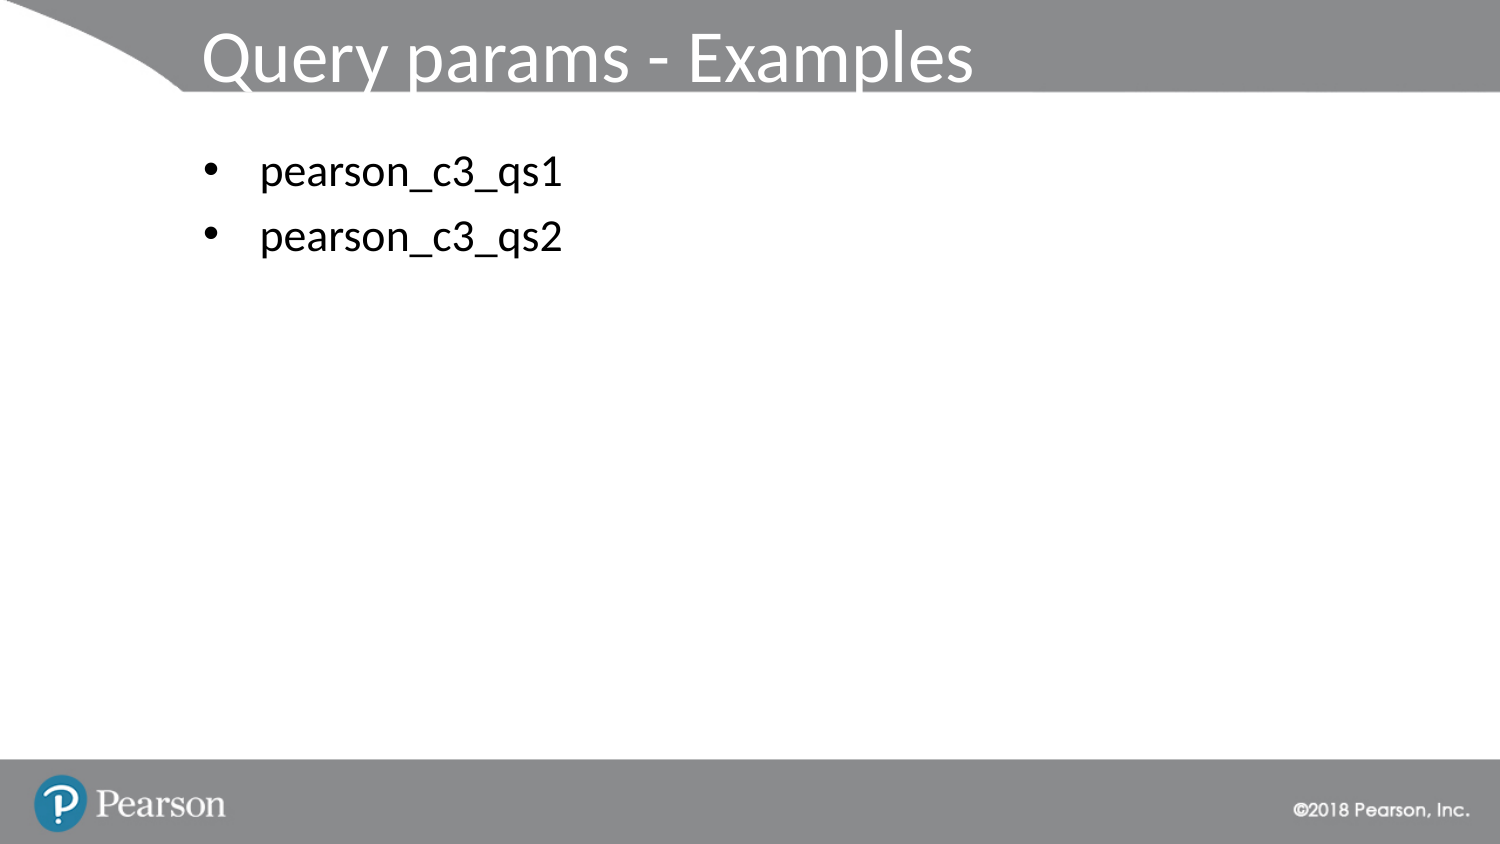

# Query params - Examples
pearson_c3_qs1
pearson_c3_qs2